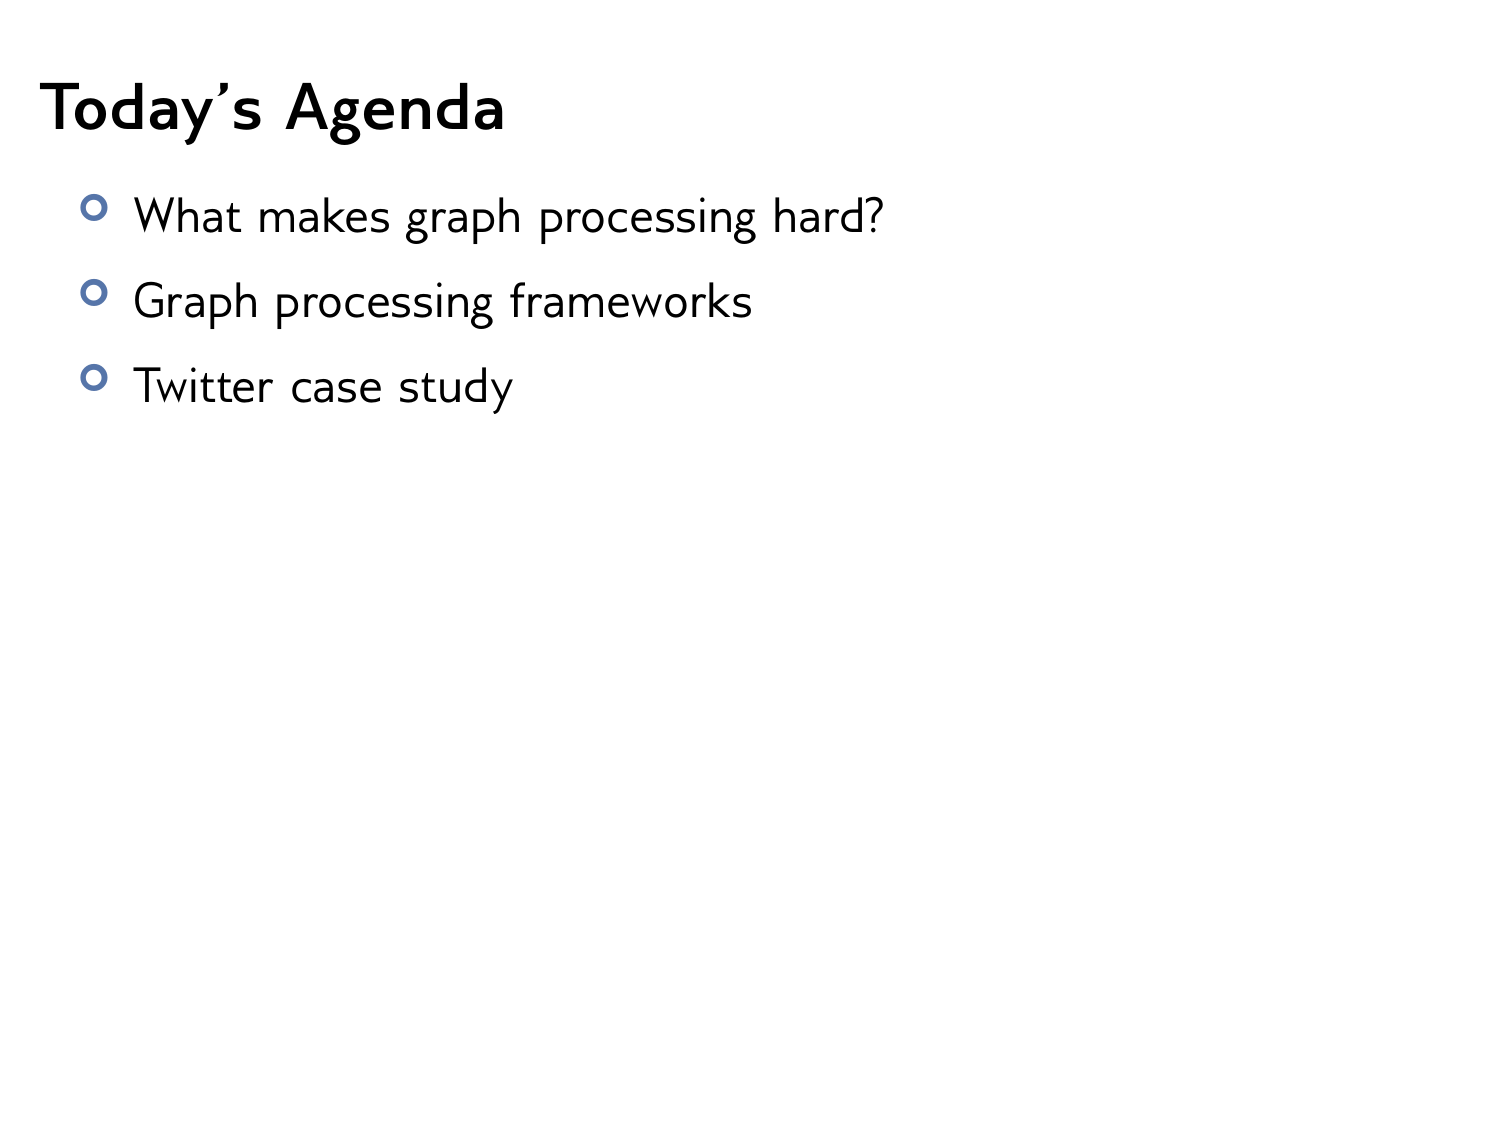

# Today’s Agenda
What makes graph processing hard?
Graph processing frameworks
Twitter case study